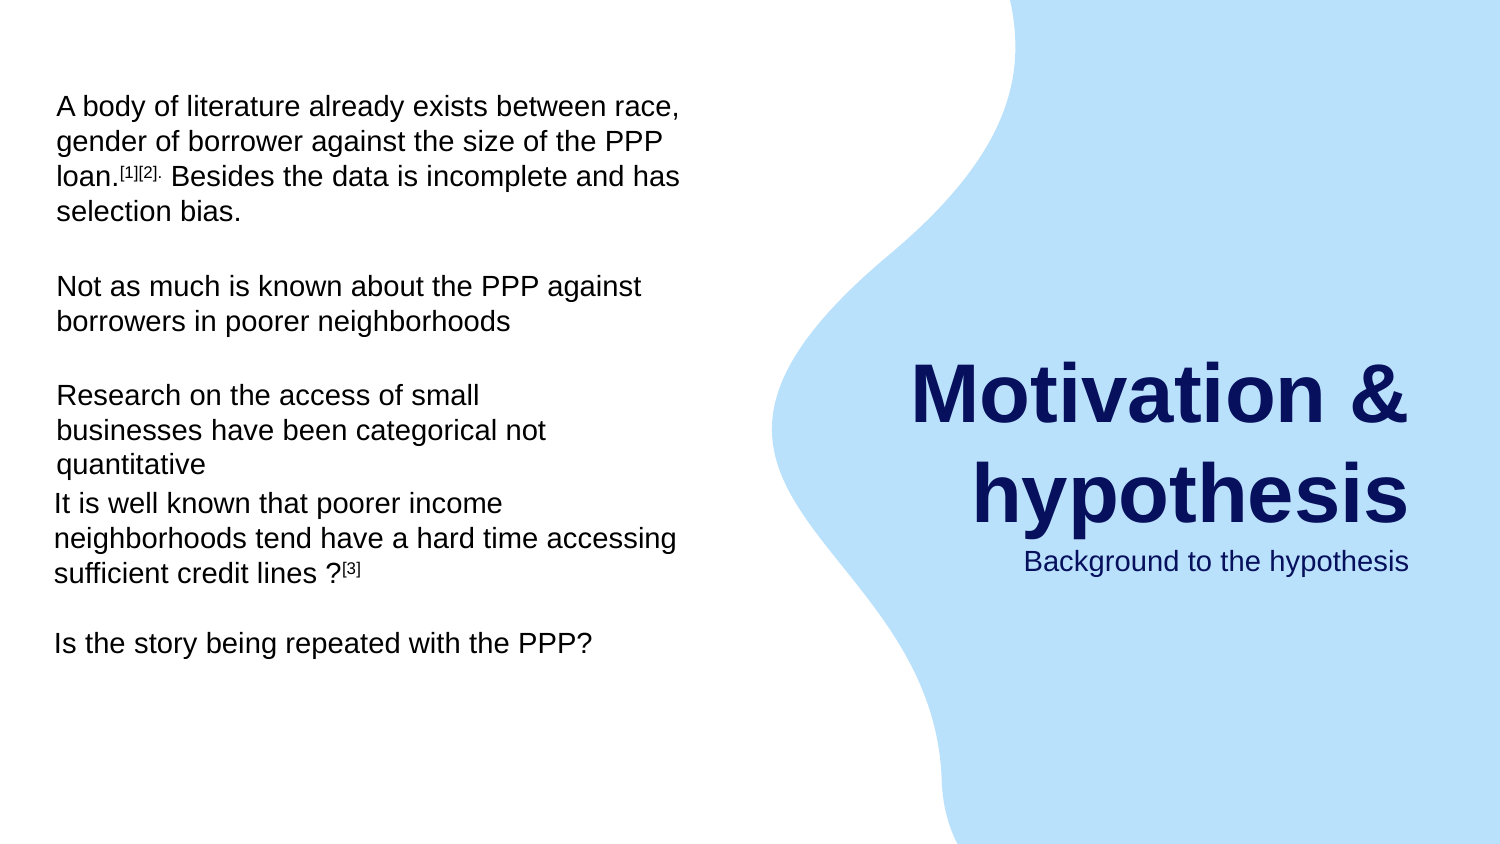

A body of literature already exists between race, gender of borrower against the size of the PPP loan.[1][2]. Besides the data is incomplete and has selection bias.
Not as much is known about the PPP against borrowers in poorer neighborhoods
# Motivation & hypothesis
Research on the access of small businesses have been categorical not quantitative
It is well known that poorer income neighborhoods tend have a hard time accessing sufficient credit lines ?[3]

Is the story being repeated with the PPP?
Background to the hypothesis